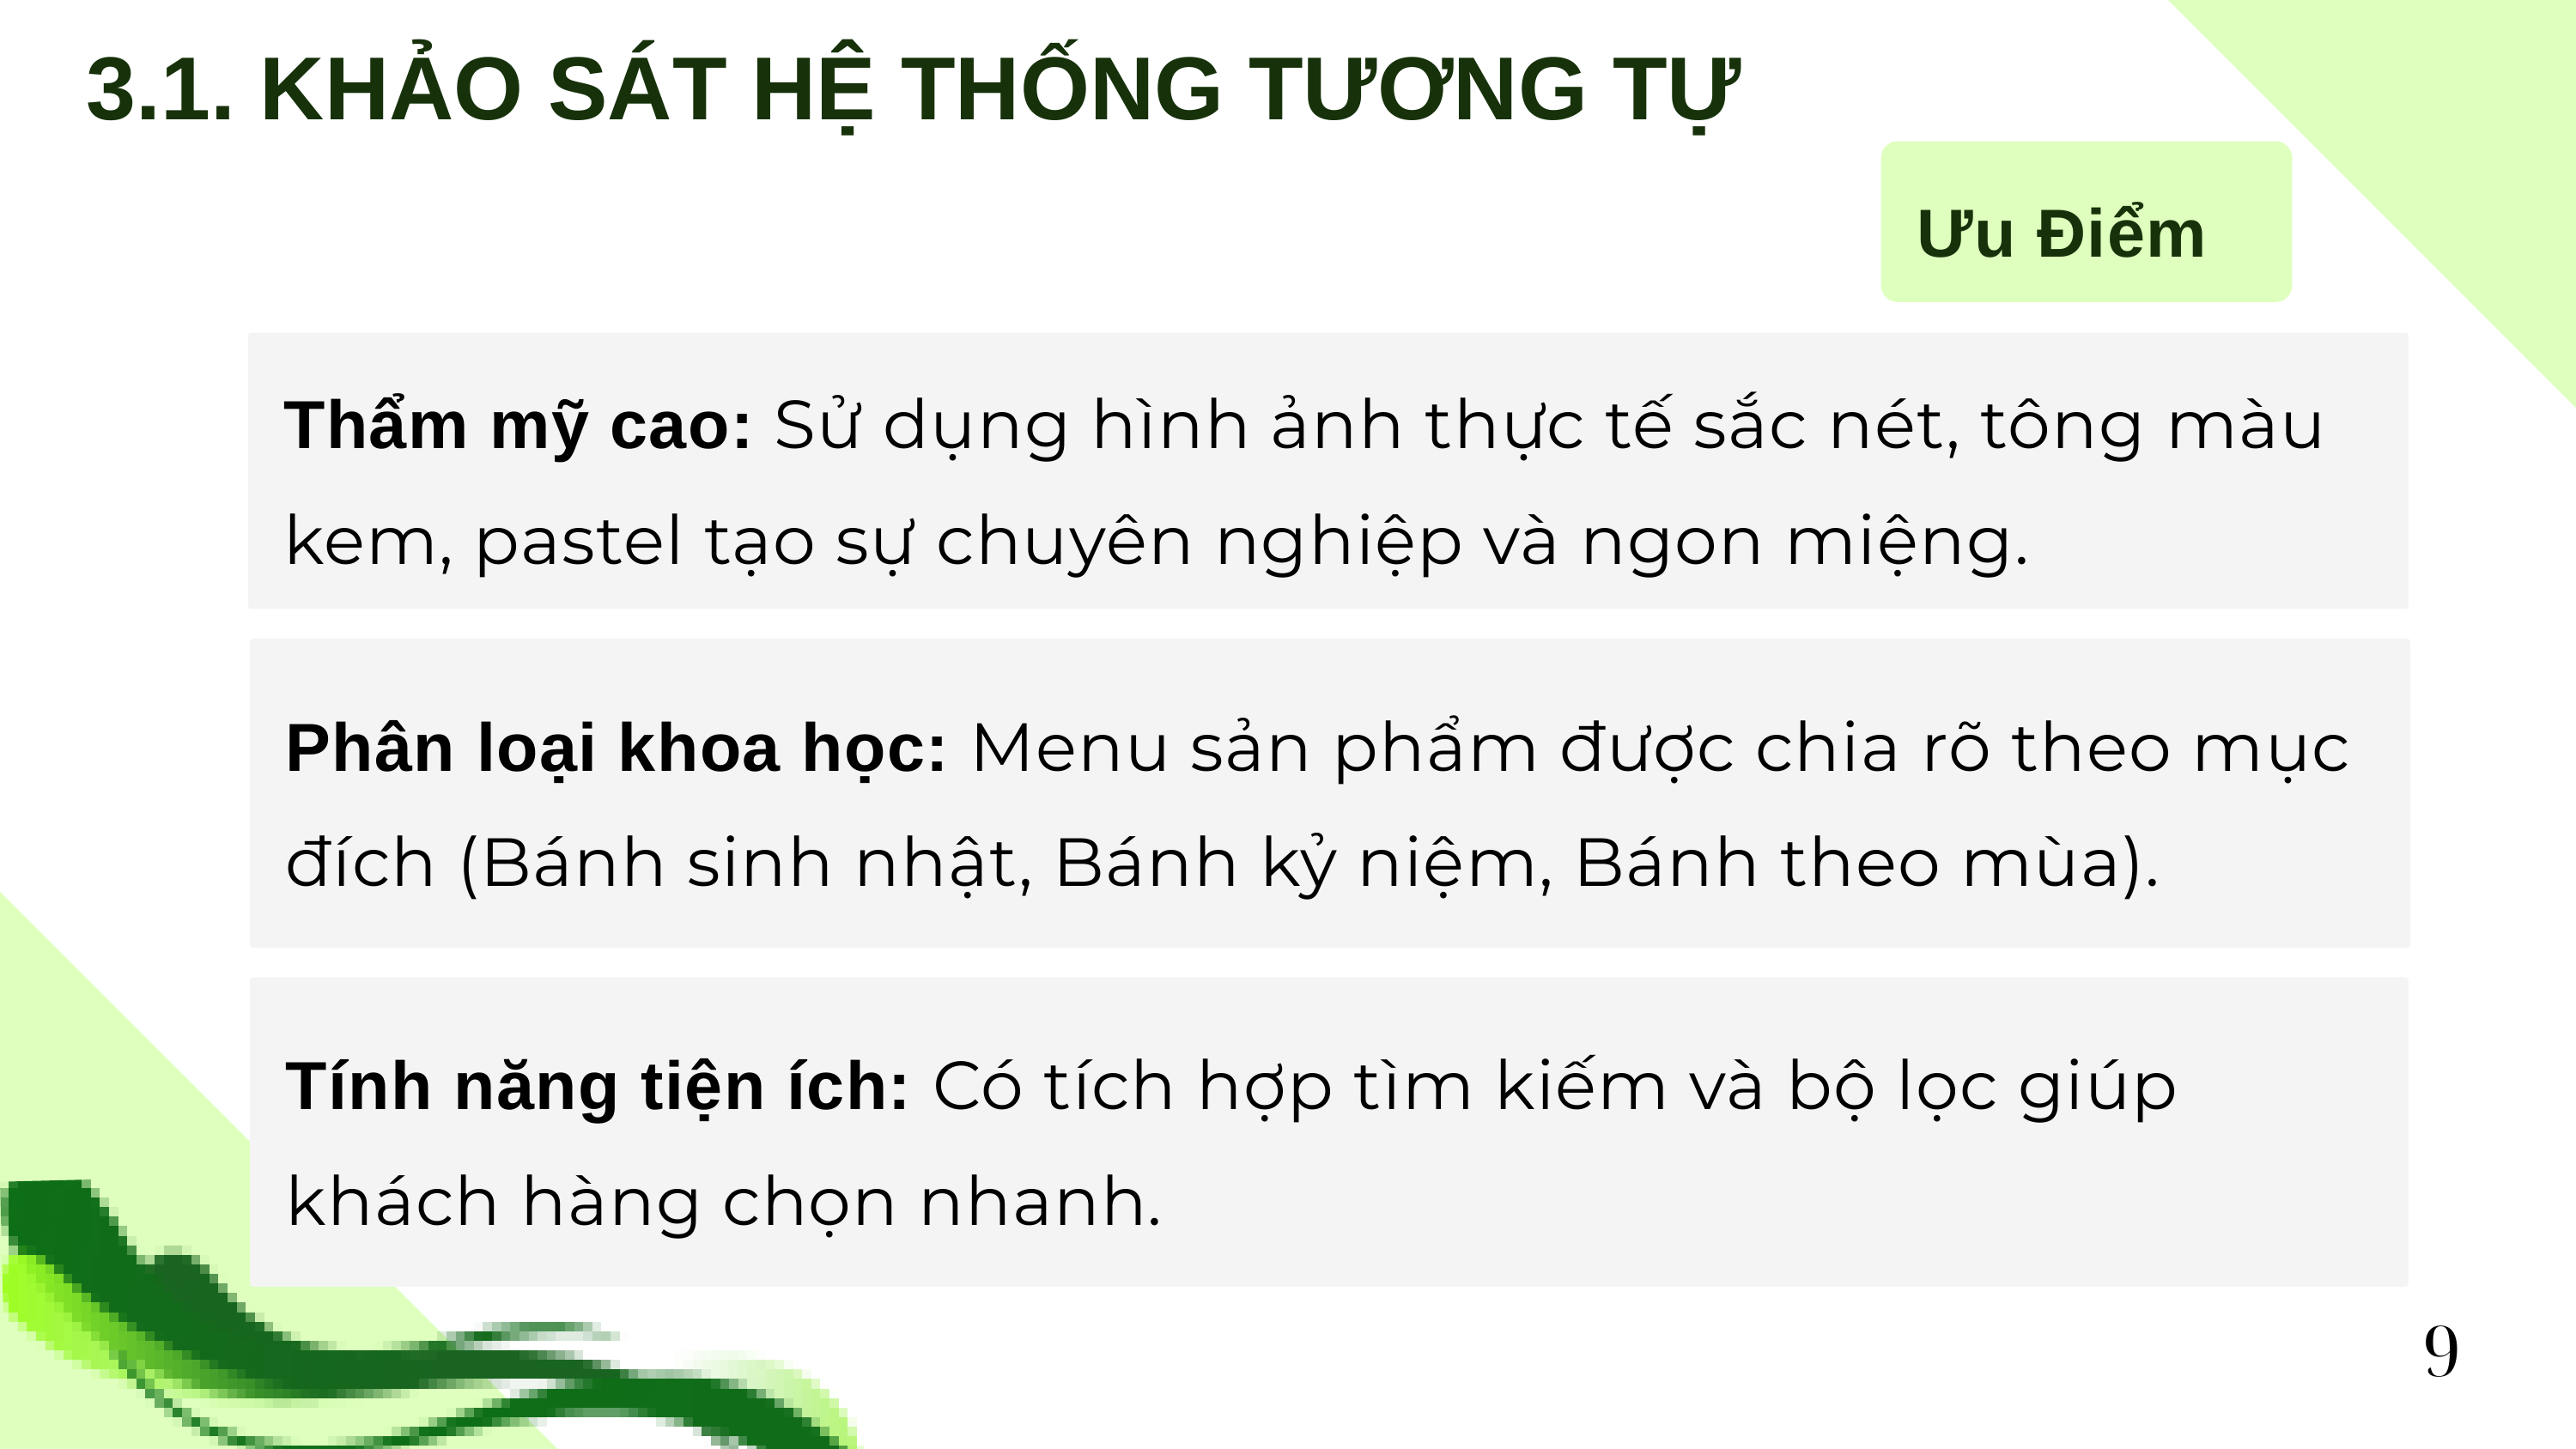

3.1. KHẢO SÁT HỆ THỐNG TƯƠNG TỰ

Ưu Điểm

Thẩm mỹ cao: Sử dụng hình ảnh thực tế sắc nét, tông màu kem, pastel tạo sự chuyên nghiệp và ngon miệng.

Phân loại khoa học: Menu sản phẩm được chia rõ theo mục đích (Bánh sinh nhật, Bánh kỷ niệm, Bánh theo mùa).

Tính năng tiện ích: Có tích hợp tìm kiếm và bộ lọc giúp khách hàng chọn nhanh.

9